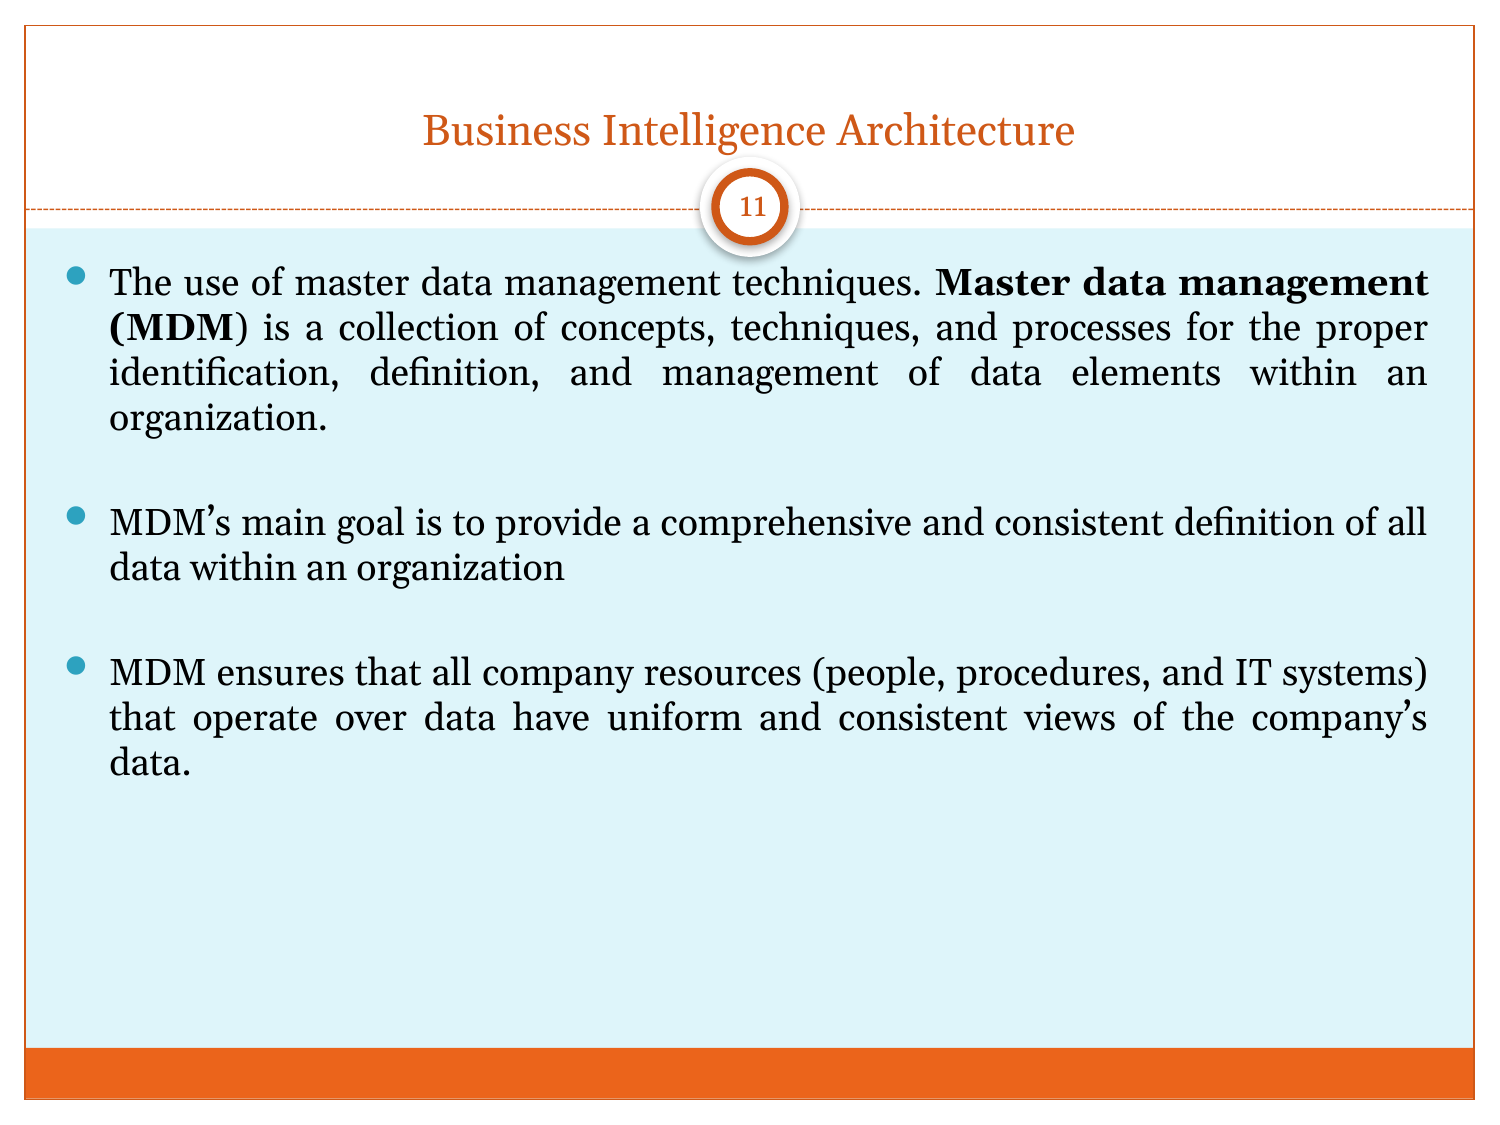

# Business Intelligence Architecture
11
The use of master data management techniques. Master data management (MDM) is a collection of concepts, techniques, and processes for the proper identification, definition, and management of data elements within an organization.

MDM’s main goal is to provide a comprehensive and consistent definition of all data within an organization

MDM ensures that all company resources (people, procedures, and IT systems) that operate over data have uniform and consistent views of the company’s data.